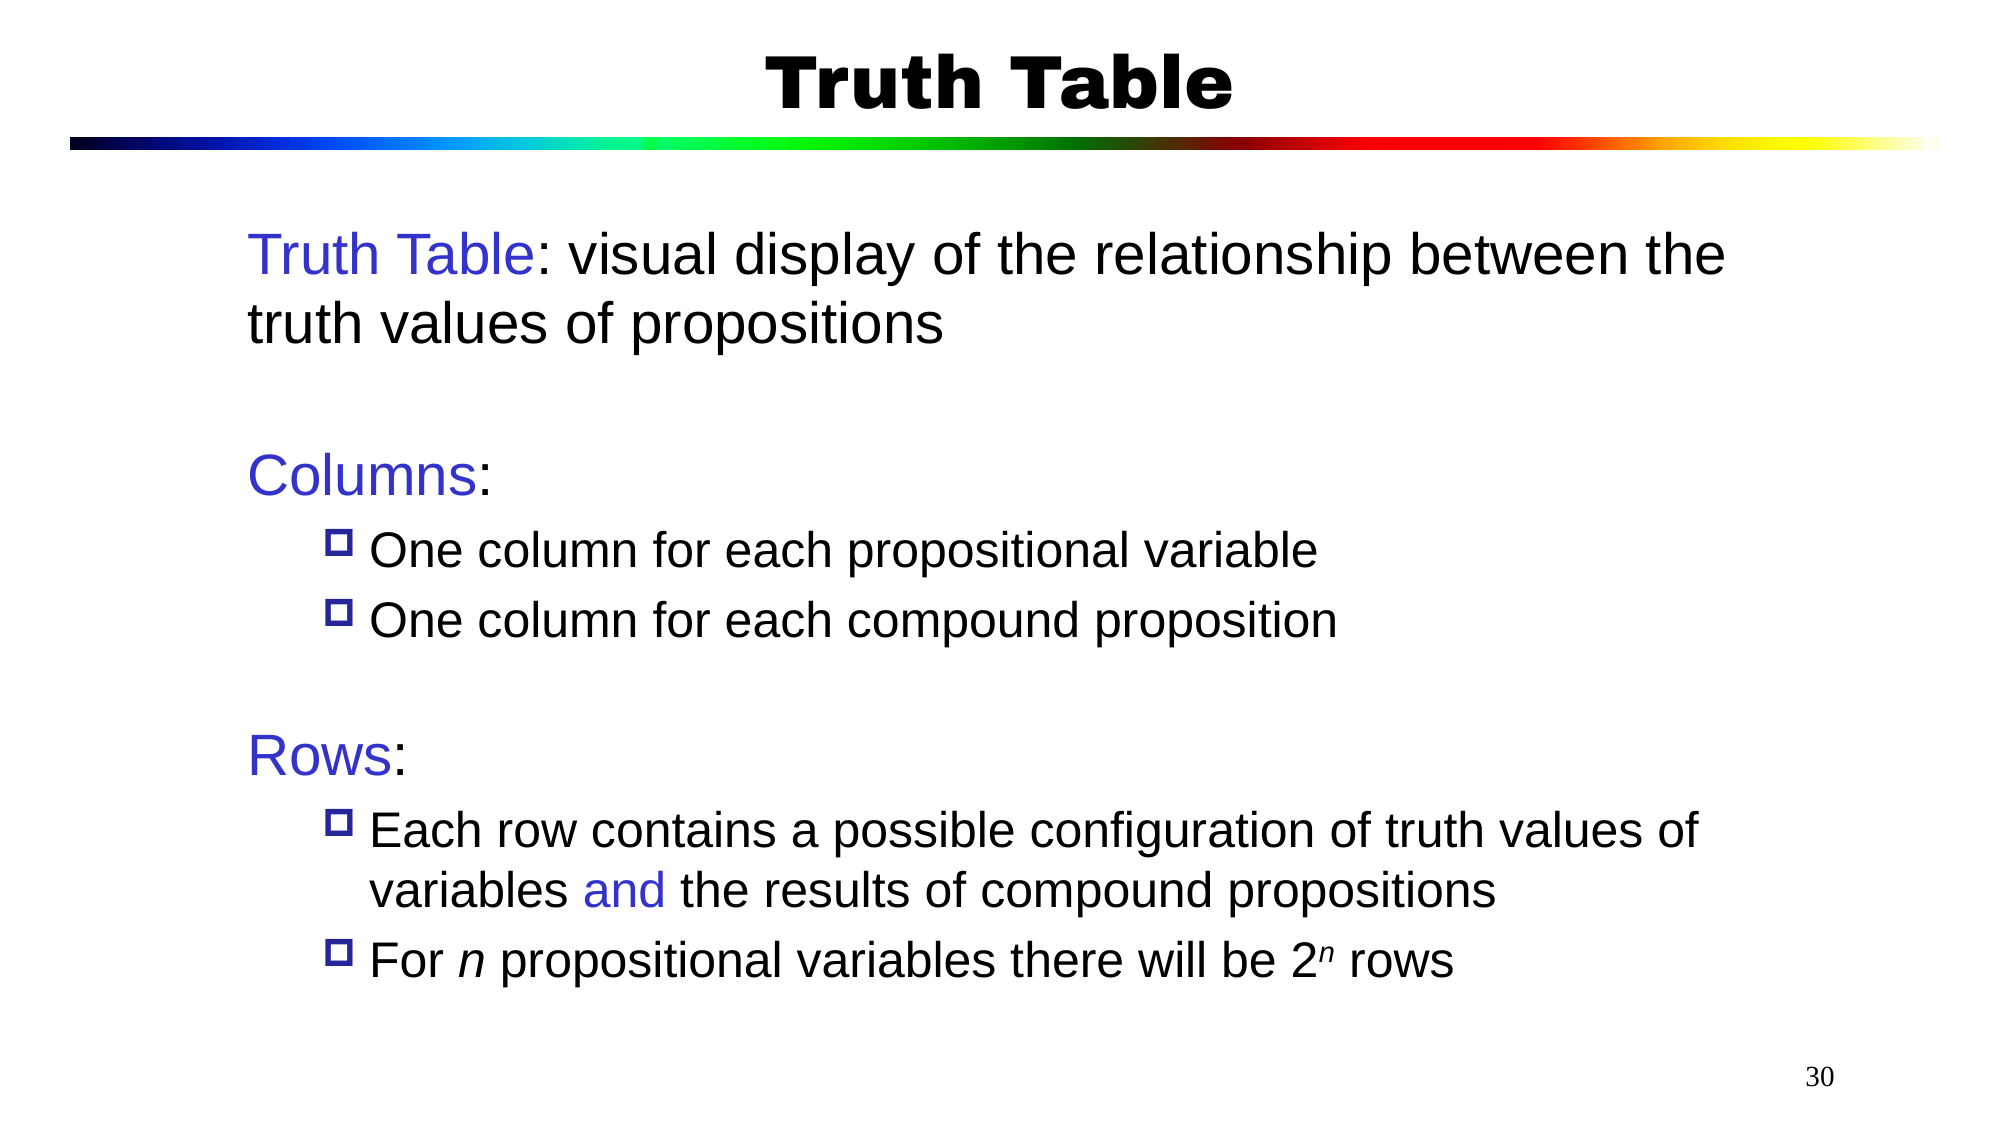

# Truth Table
Truth Table: visual display of the relationship between the truth values of propositions

Columns:
One column for each propositional variable
One column for each compound proposition

Rows:
Each row contains a possible configuration of truth values of variables and the results of compound propositions
For n propositional variables there will be 2n rows

30